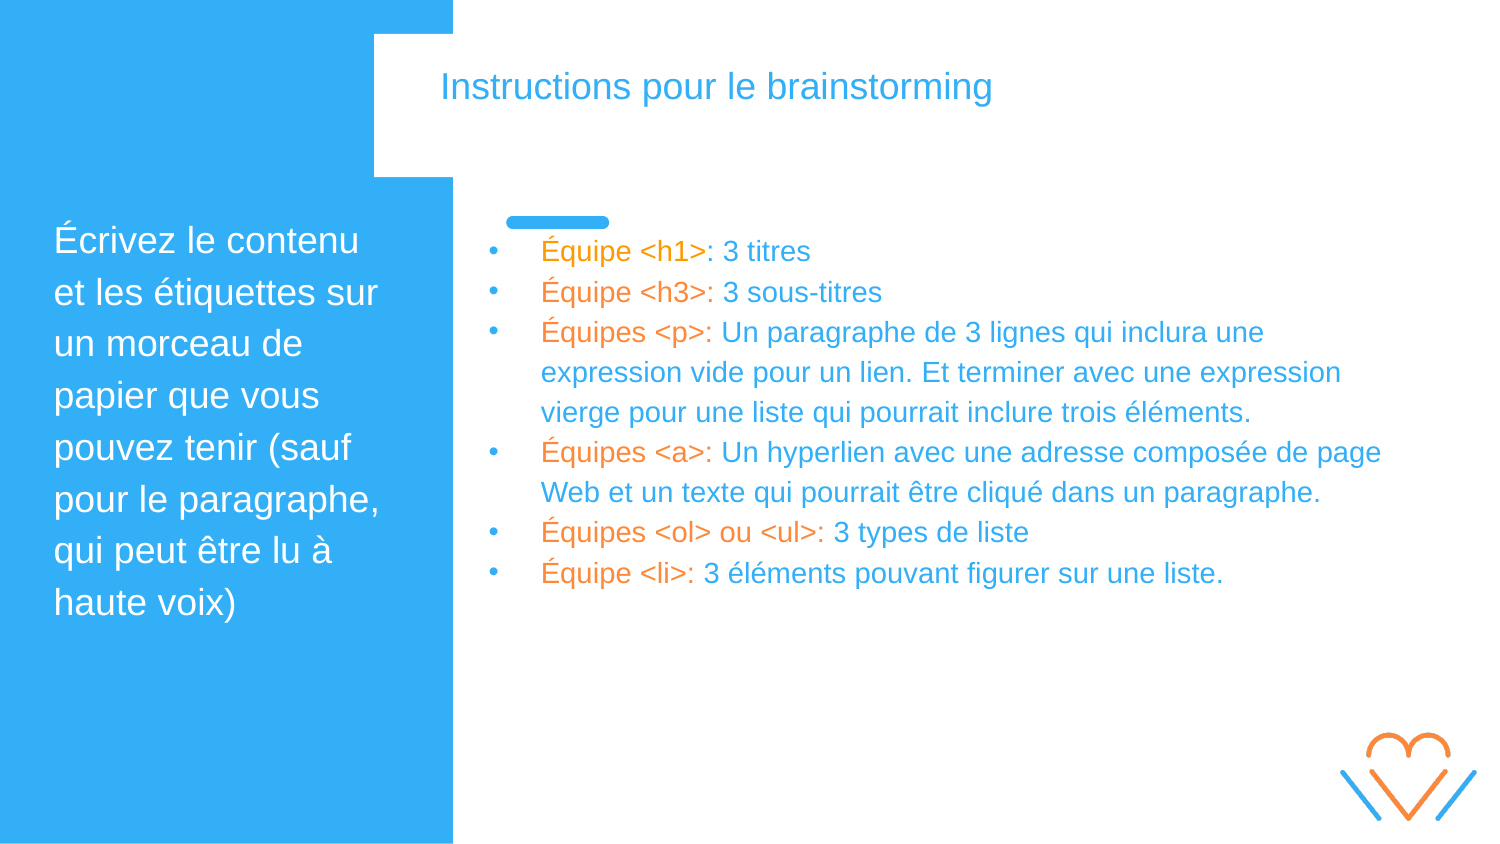

# Instructions pour le brainstorming

Écrivez le contenu et les étiquettes sur un morceau de papier que vous pouvez tenir (sauf pour le paragraphe, qui peut être lu à haute voix)

Équipe <h1>: 3 titres
Équipe <h3>: 3 sous-titres
Équipes <p>: Un paragraphe de 3 lignes qui inclura une expression vide pour un lien. Et terminer avec une expression vierge pour une liste qui pourrait inclure trois éléments.
Équipes <a>: Un hyperlien avec une adresse composée de page Web et un texte qui pourrait être cliqué dans un paragraphe.
Équipes <ol> ou <ul>: 3 types de liste
Équipe <li>: 3 éléments pouvant figurer sur une liste.